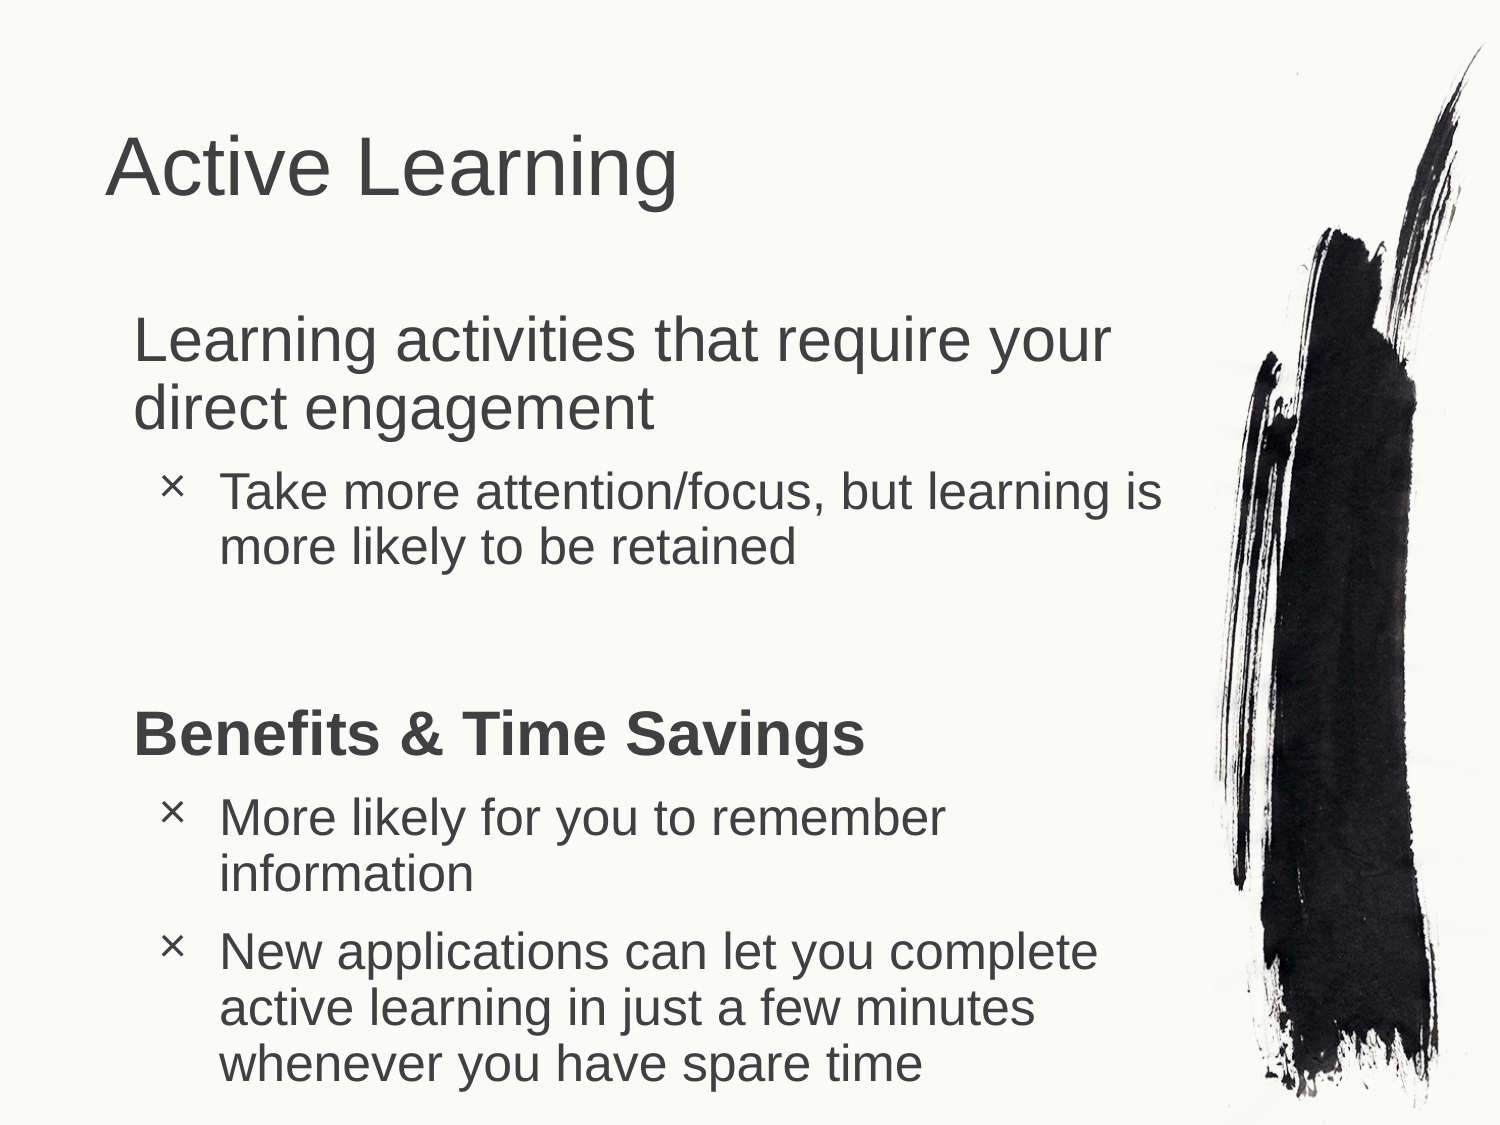

# Active Learning
Learning activities that require your direct engagement
Take more attention/focus, but learning is more likely to be retained

Benefits & Time Savings
More likely for you to remember information
New applications can let you complete active learning in just a few minutes whenever you have spare time